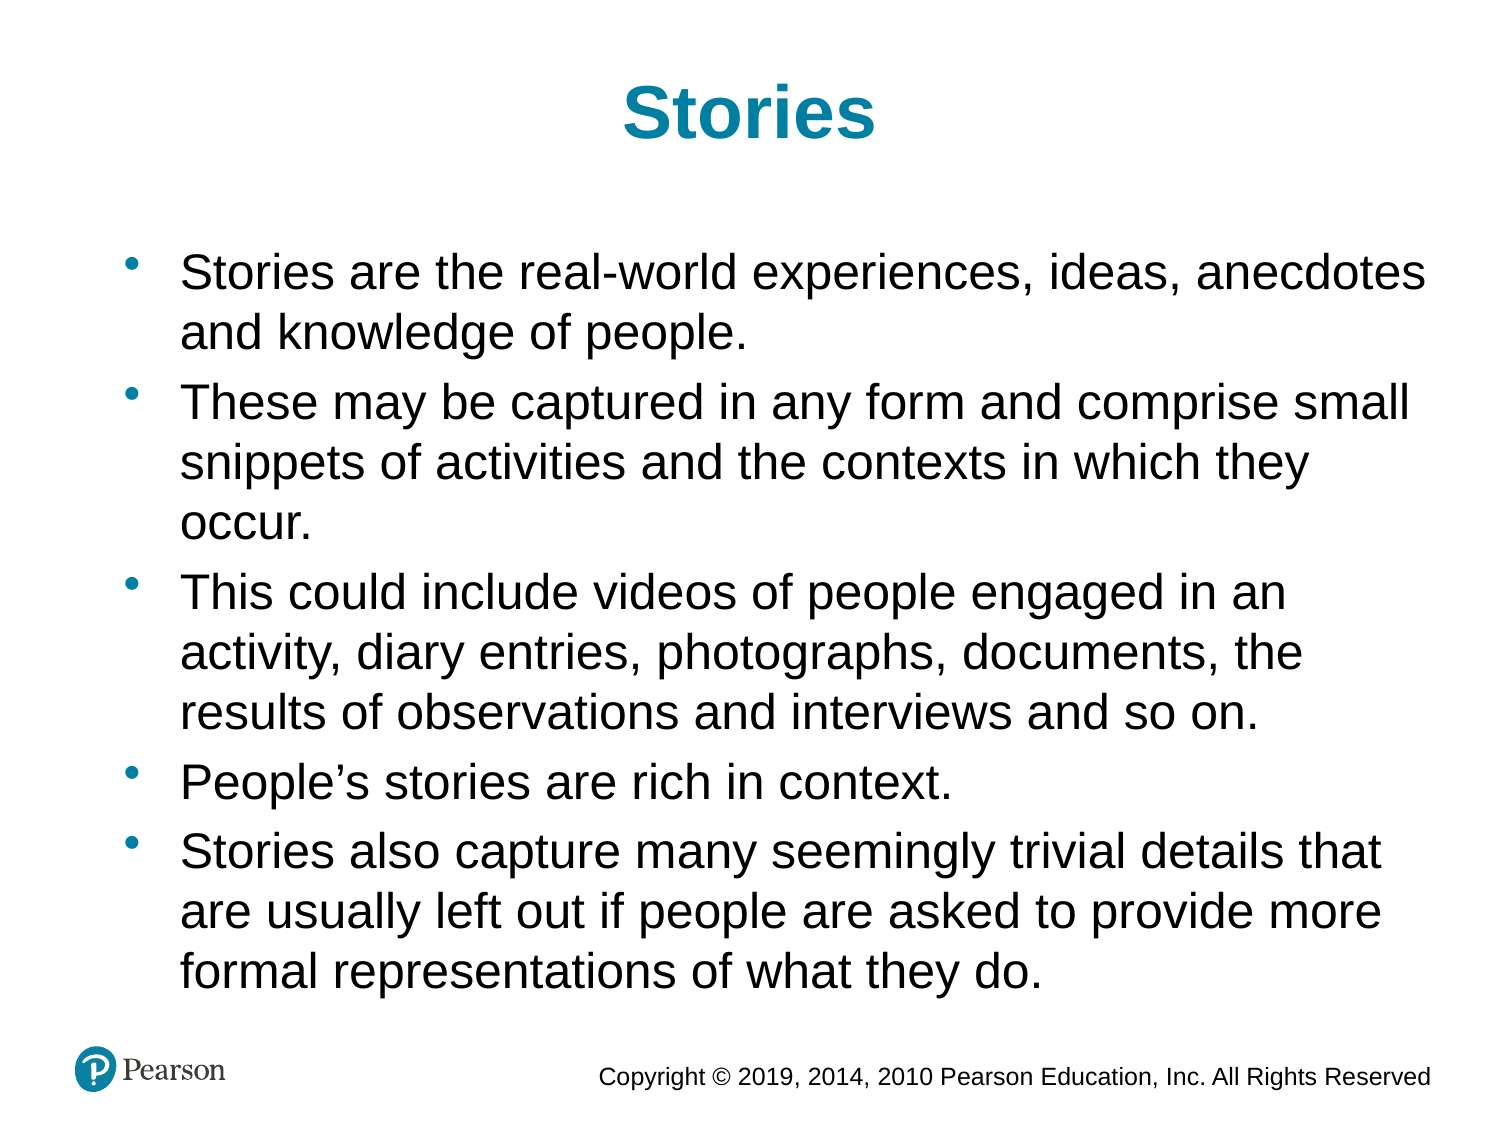

Stories
Stories are the real-world experiences, ideas, anecdotes and knowledge of people.
These may be captured in any form and comprise small snippets of activities and the contexts in which they occur.
This could include videos of people engaged in an activity, diary entries, photographs, documents, the results of observations and interviews and so on.
People’s stories are rich in context.
Stories also capture many seemingly trivial details that are usually left out if people are asked to provide more formal representations of what they do.